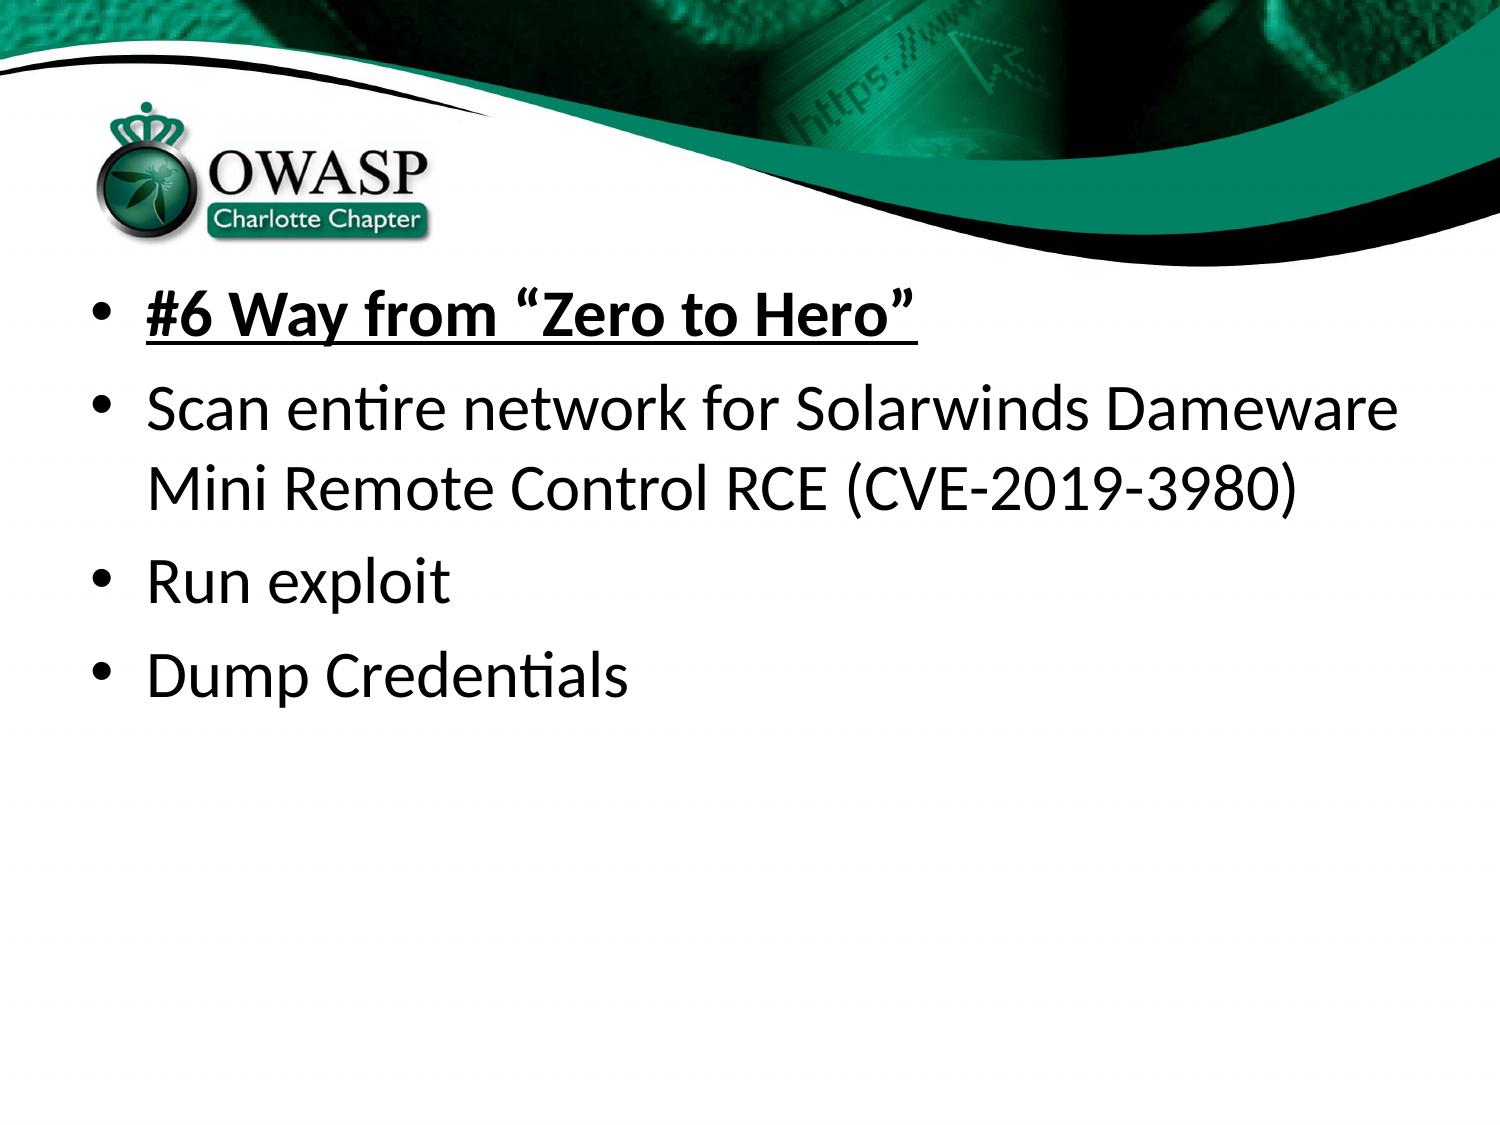

#
#6 Way from “Zero to Hero”
Scan entire network for Solarwinds Dameware Mini Remote Control RCE (CVE-2019-3980)
Run exploit
Dump Credentials